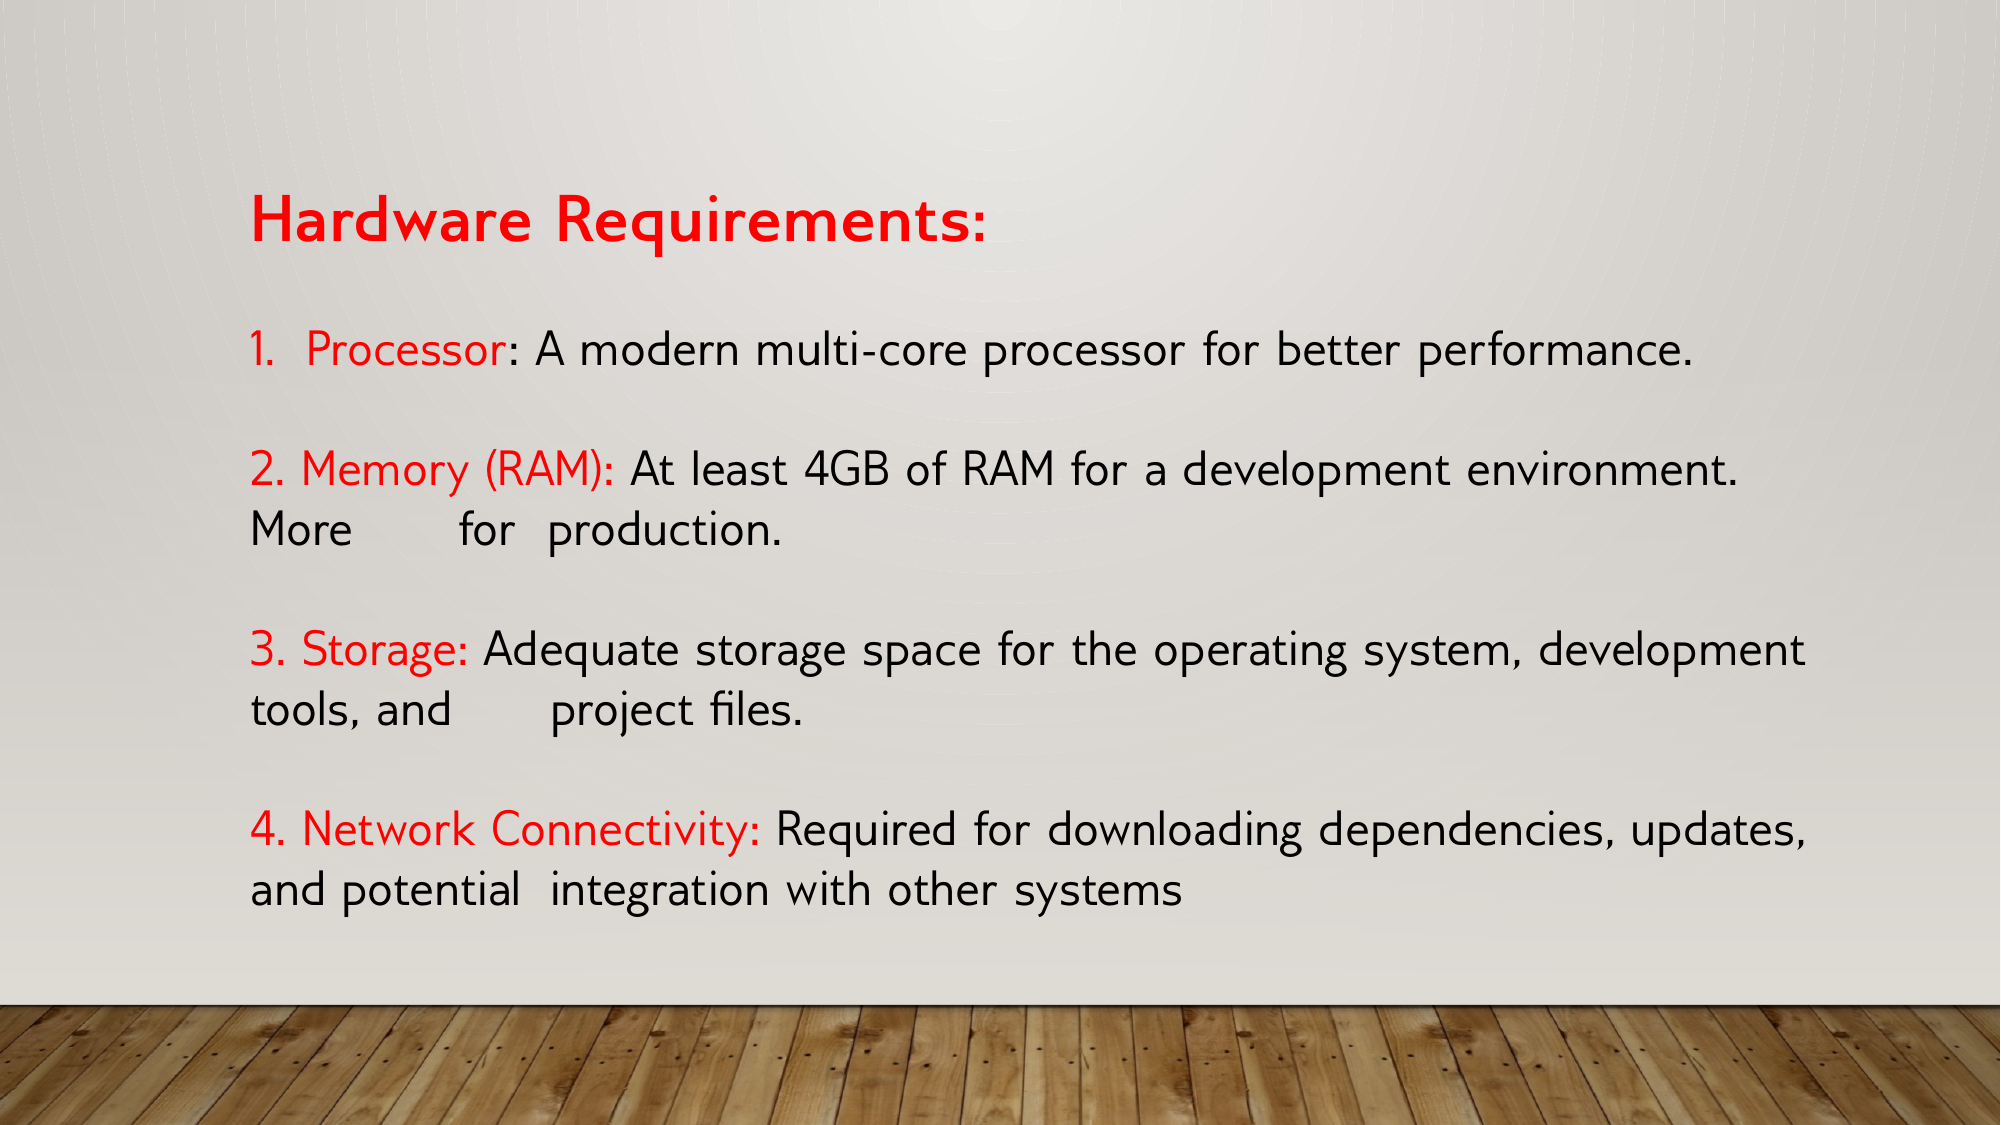

Hardware Requirements:

Processor: A modern multi-core processor for better performance.

2. Memory (RAM): At least 4GB of RAM for a development environment. More       for  production.

3. Storage: Adequate storage space for the operating system, development tools, and 	project files.

4. Network Connectivity: Required for downloading dependencies, updates, and potential 	integration with other systems